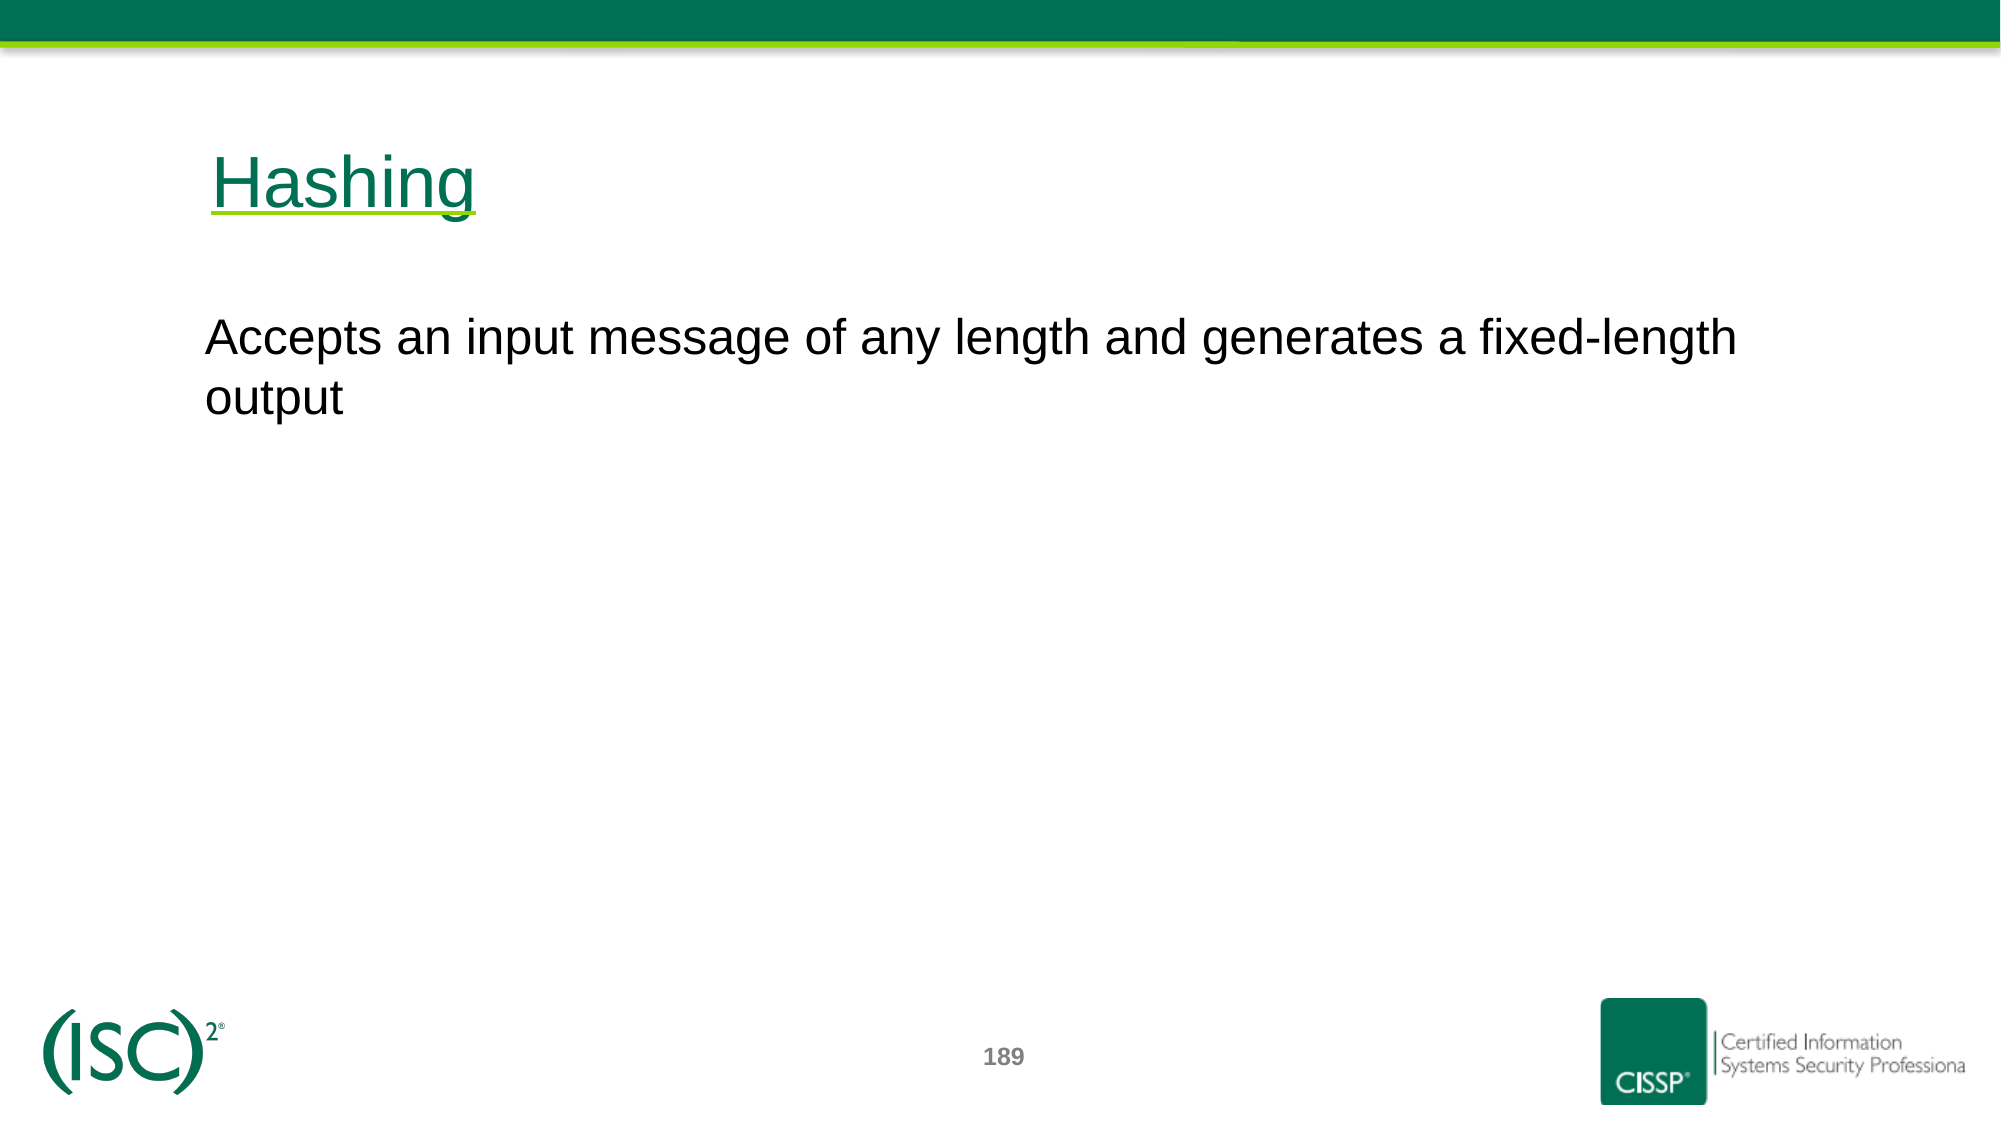

Hashing
Accepts an input message of any length and generates a fixed-length output